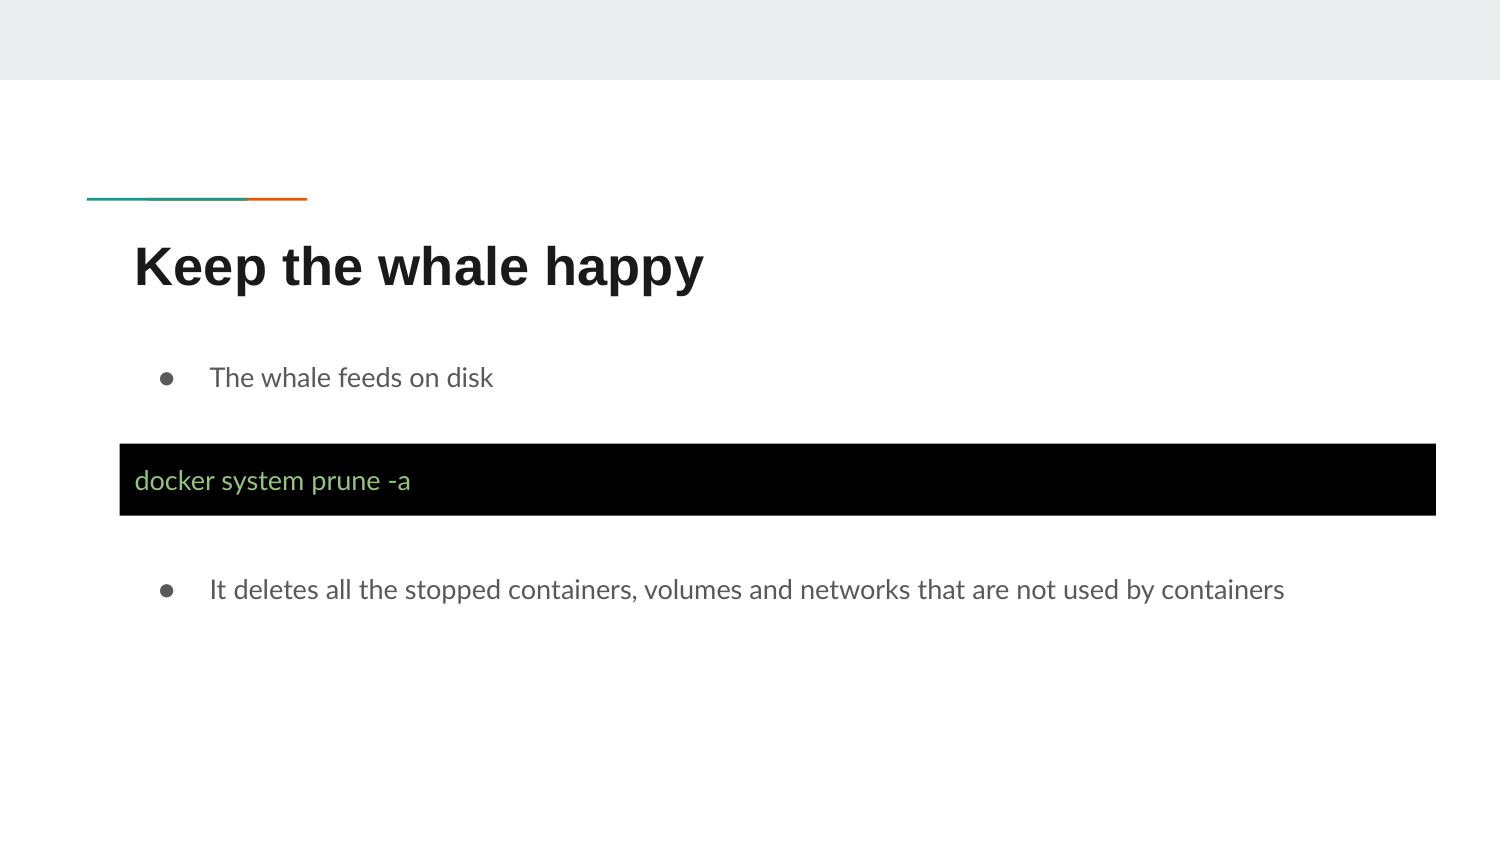

# Keep the whale happy
The whale feeds on disk

It deletes all the stopped containers, volumes and networks that are not used by containers
docker system prune -a